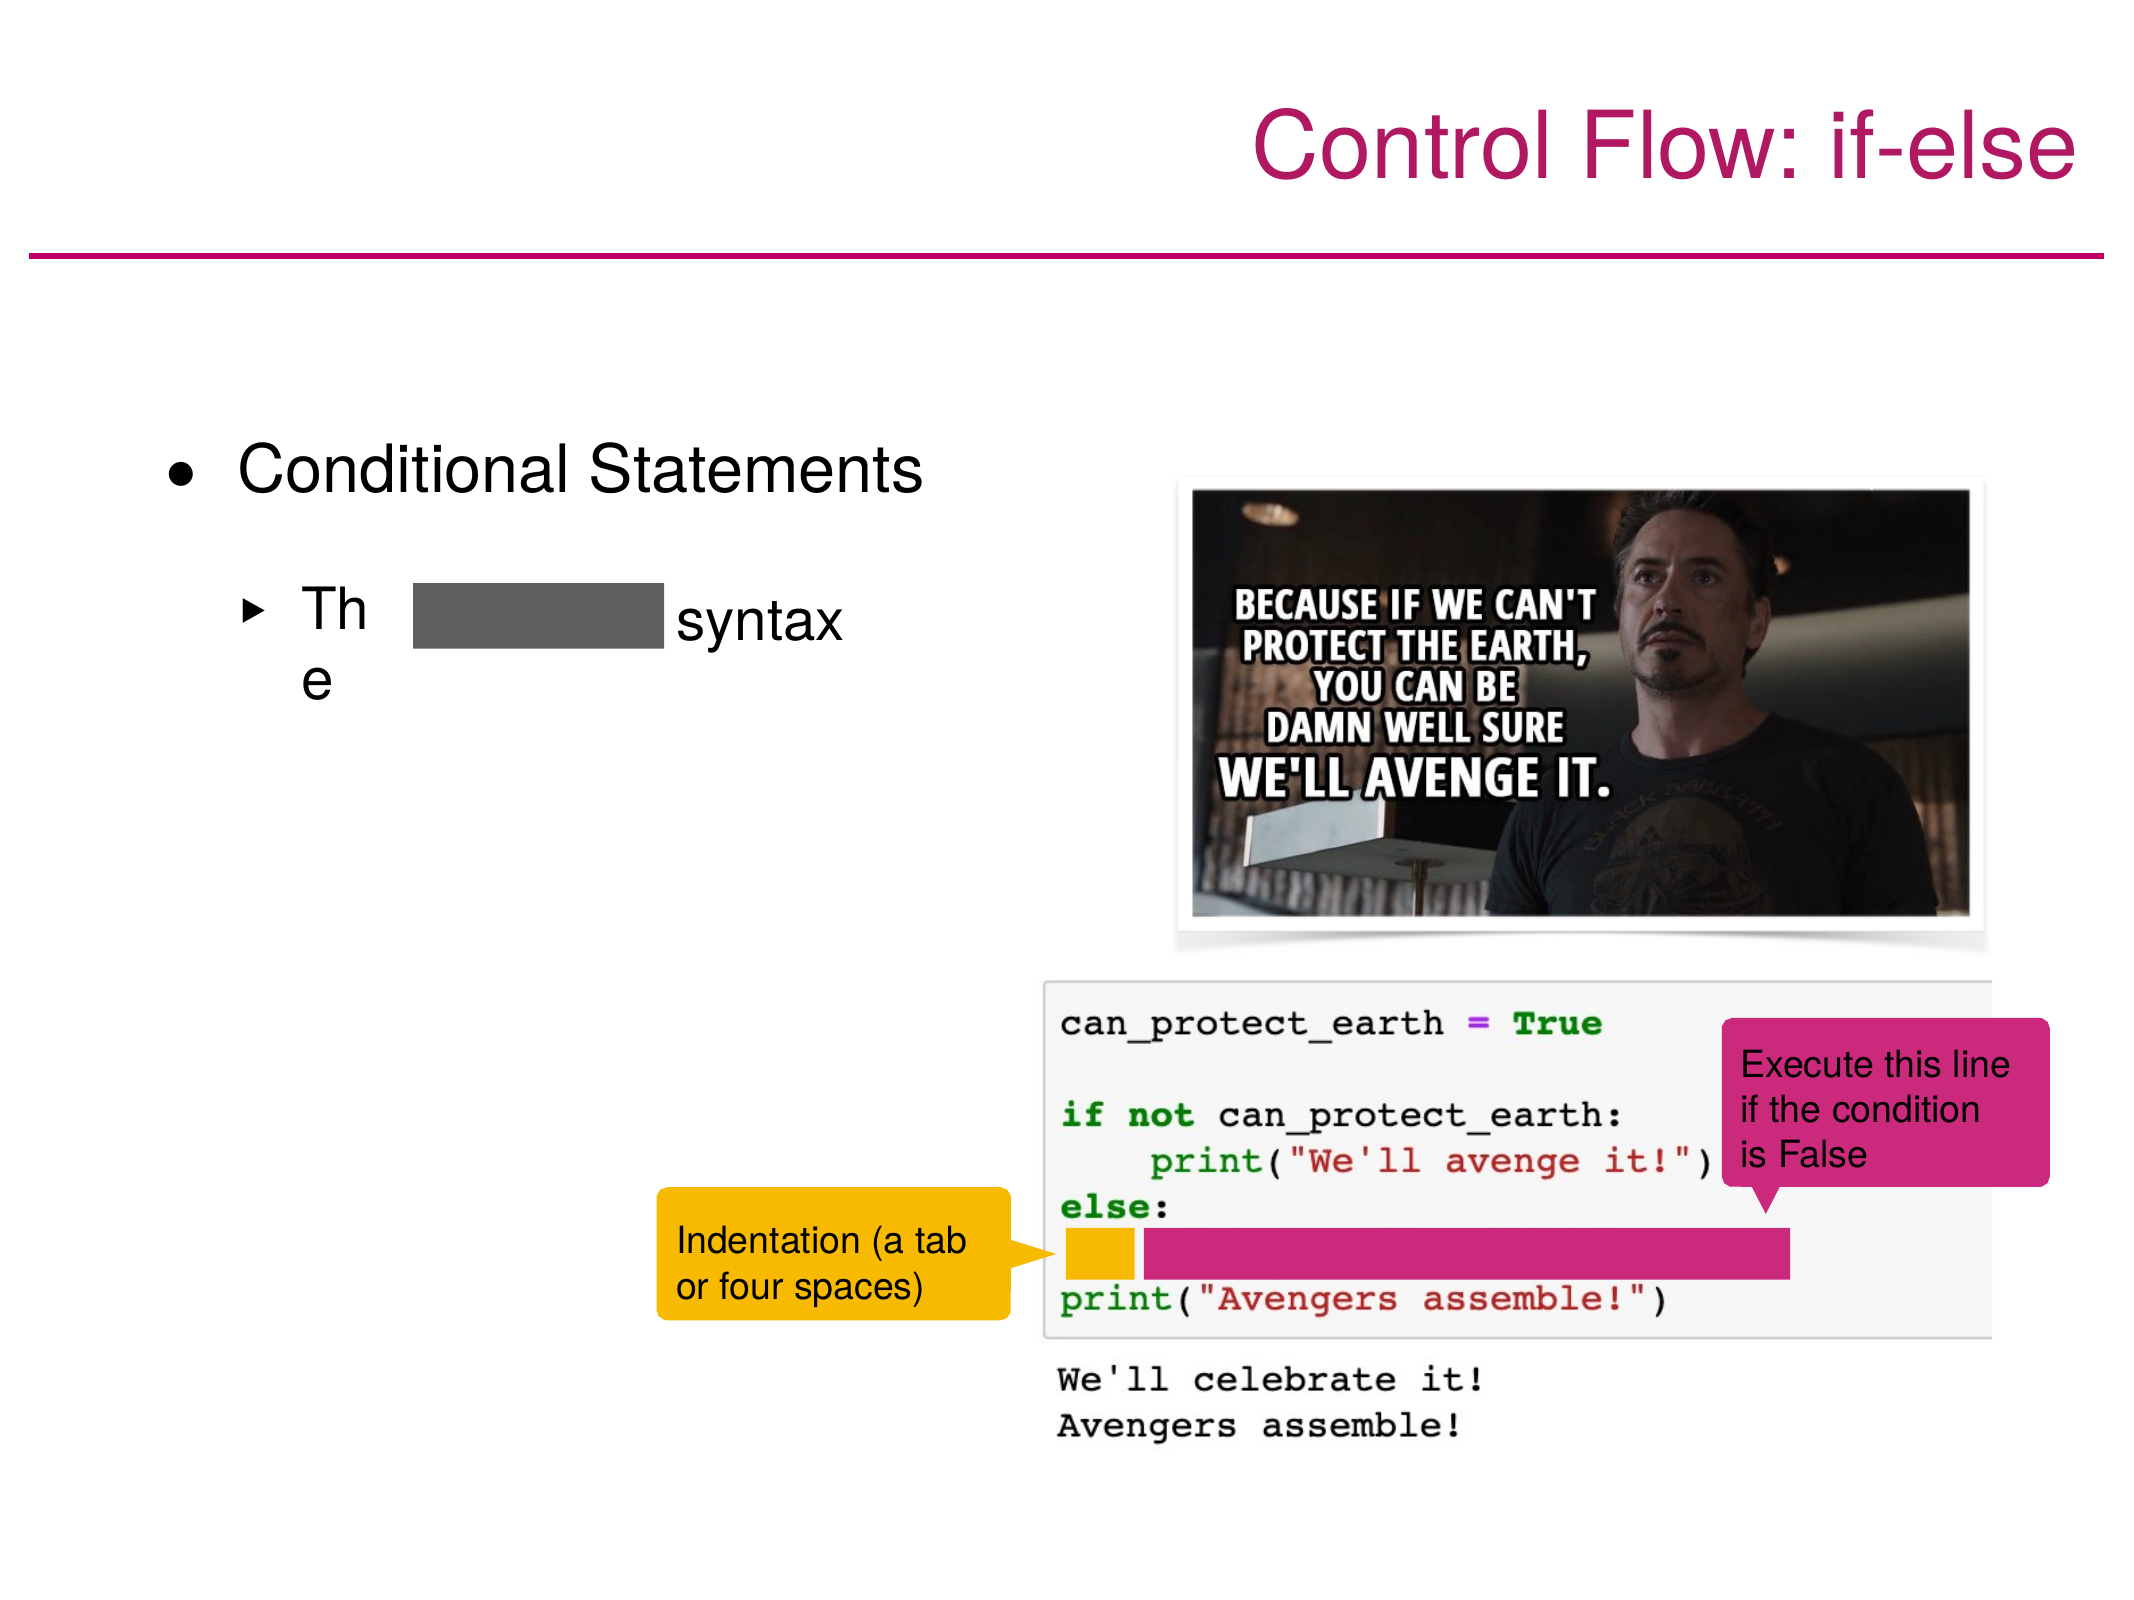

# Control Flow: if-else

Conditional Statements

The
syntax
if-else

Execute this line if the condition is False

Indentation (a tab or four spaces)